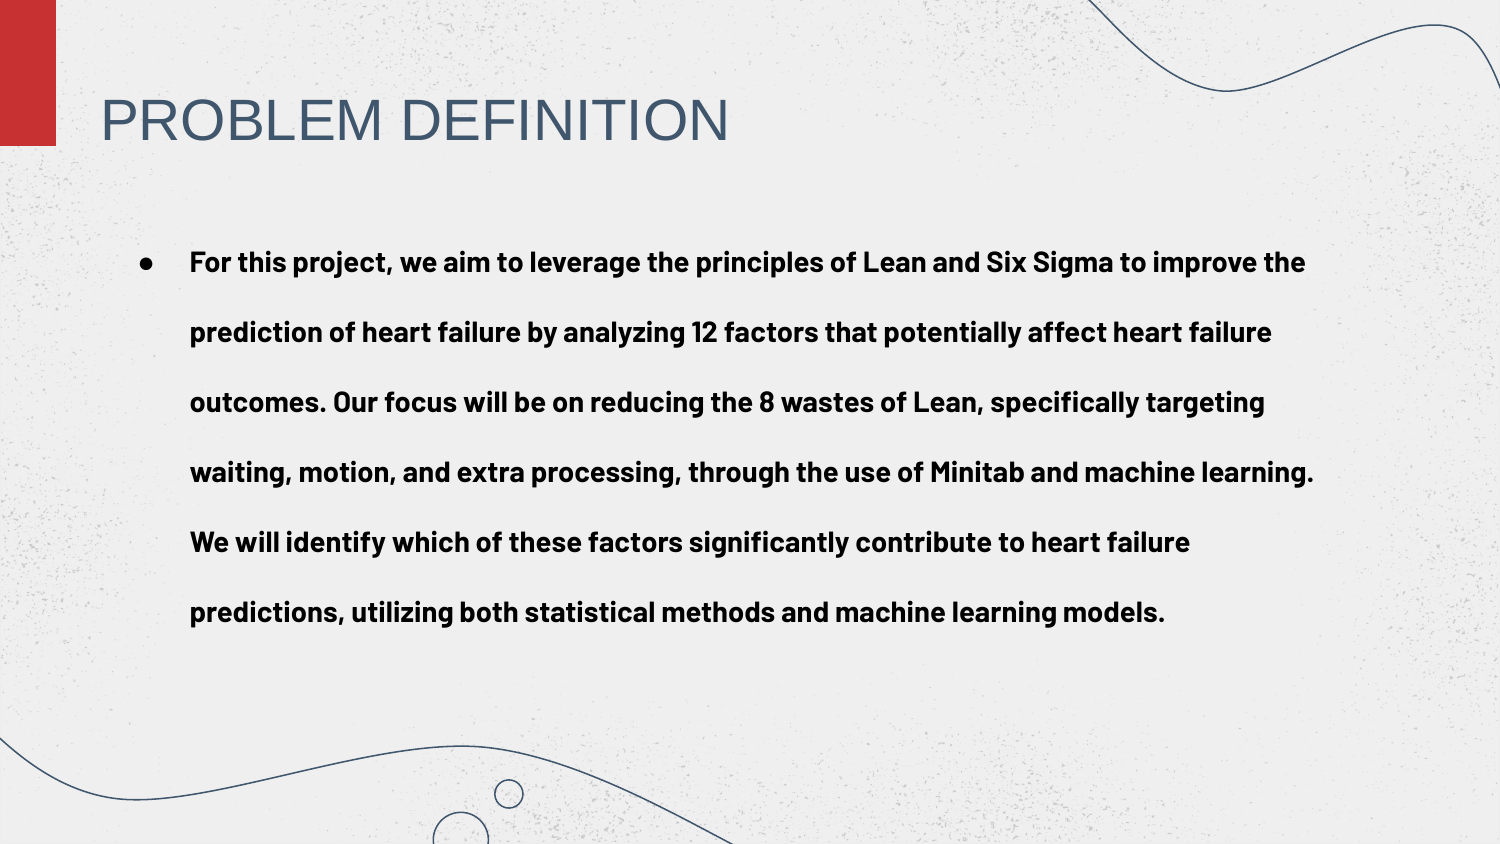

# PROBLEM DEFINITION
For this project, we aim to leverage the principles of Lean and Six Sigma to improve the prediction of heart failure by analyzing 12 factors that potentially affect heart failure outcomes. Our focus will be on reducing the 8 wastes of Lean, specifically targeting waiting, motion, and extra processing, through the use of Minitab and machine learning. We will identify which of these factors significantly contribute to heart failure predictions, utilizing both statistical methods and machine learning models.